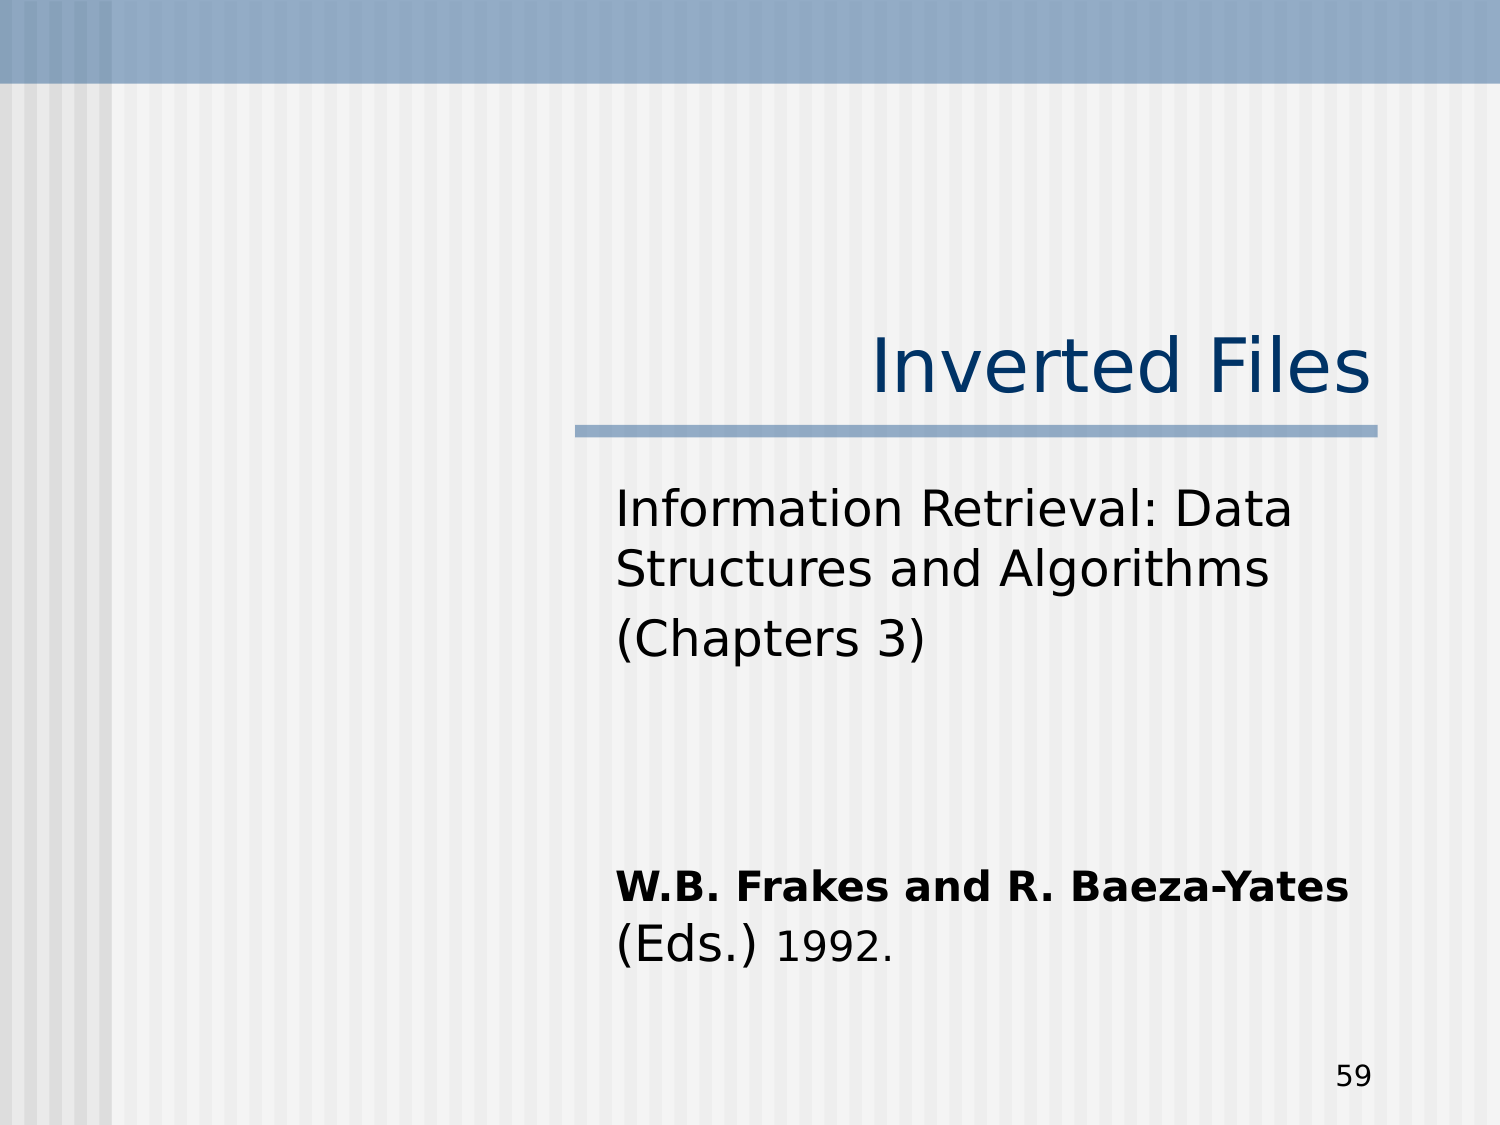

# Inverted Files
Information Retrieval: Data Structures and Algorithms
(Chapters 3)

W.B. Frakes and R. Baeza-Yates (Eds.) 1992.
59